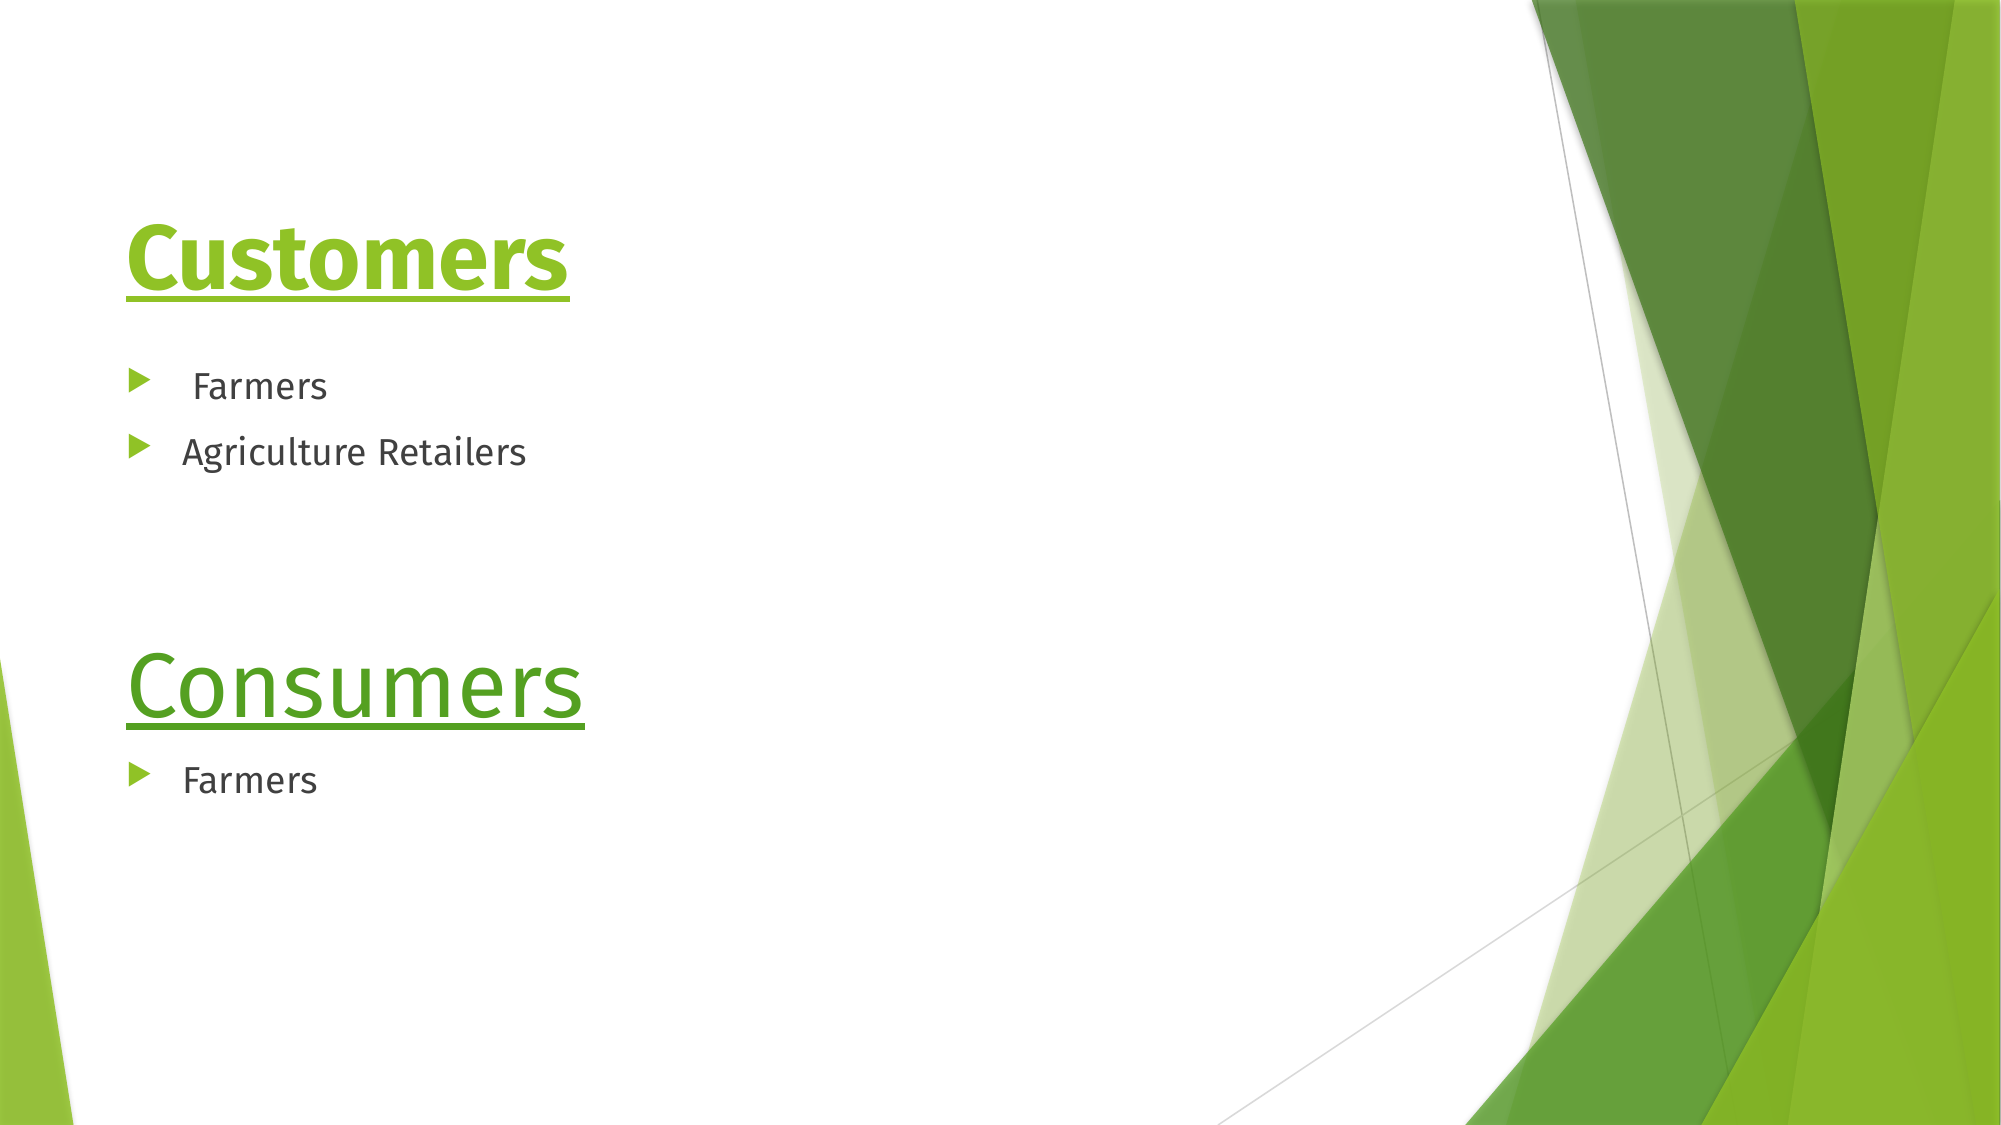

# Customers
 Farmers
Agriculture Retailers

Consumers
Farmers